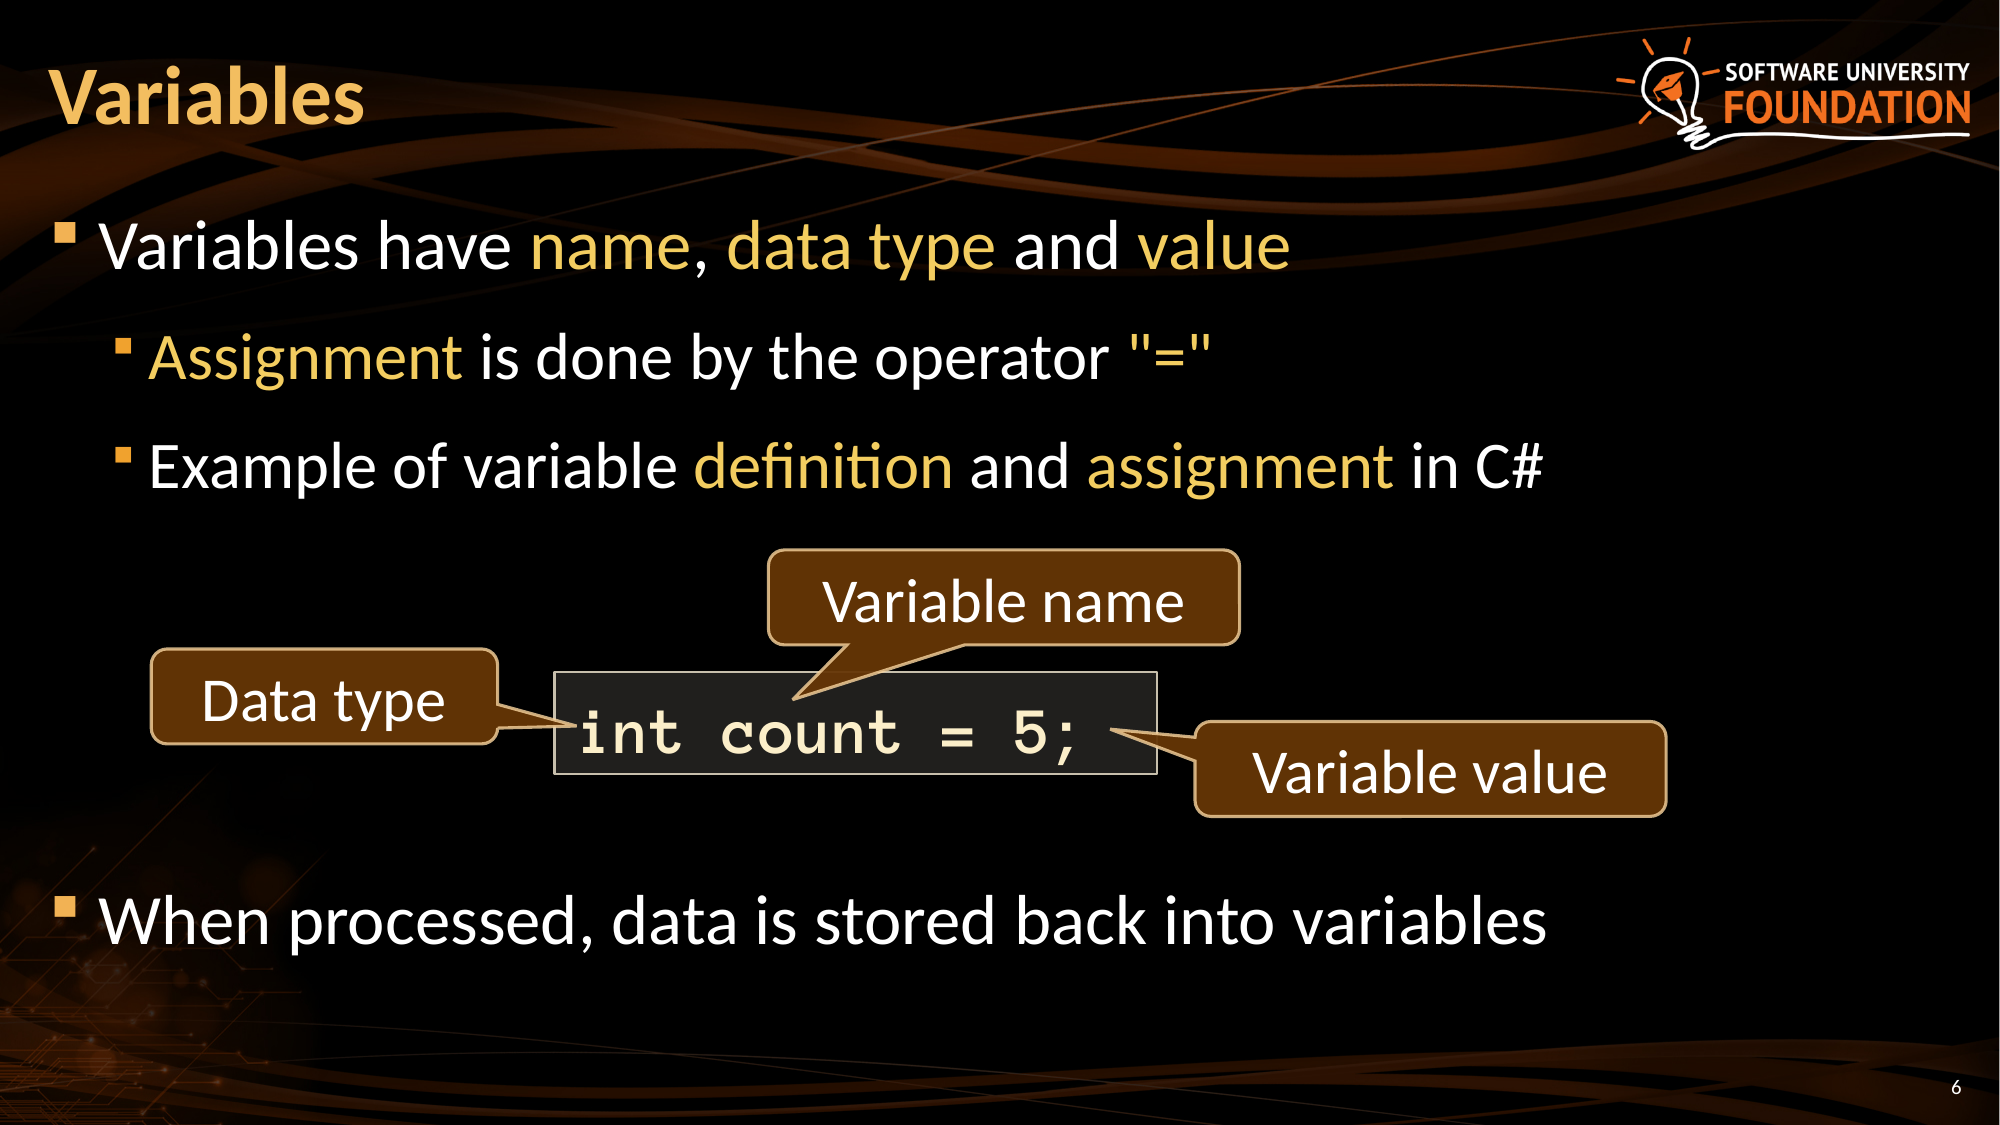

# Variables
Variables have name, data type and value
Assignment is done by the operator "="
Example of variable definition and assignment in C#

When processed, data is stored back into variables
Variable name
Data type
int count = 5;
Variable value
6